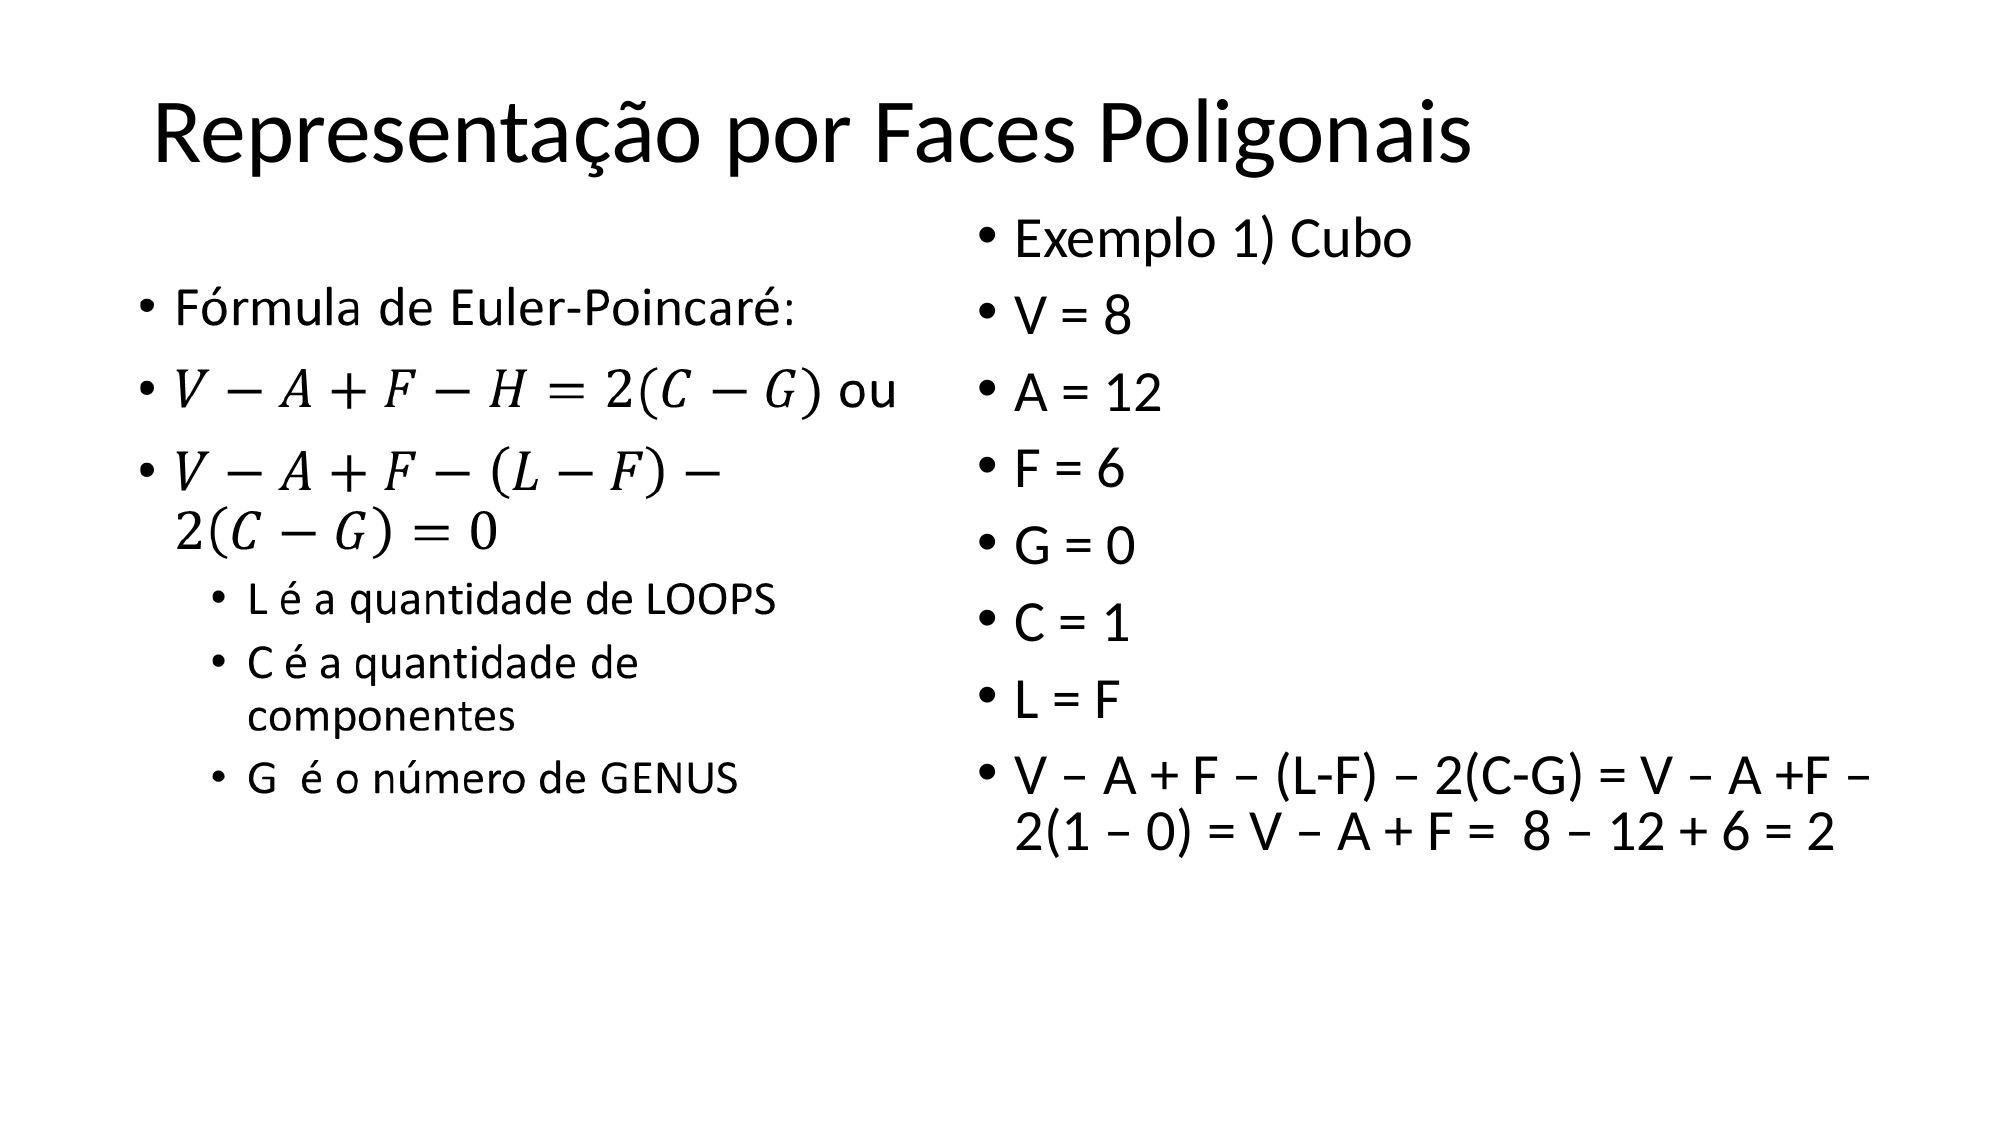

# Representação por Faces Poligonais
Exemplo 1) Cubo
V = 8
A = 12
F = 6
G = 0
C = 1
L = F
V – A + F – (L-F) – 2(C-G) = V – A +F – 2(1 – 0) = V – A + F =  8 – 12 + 6 = 2